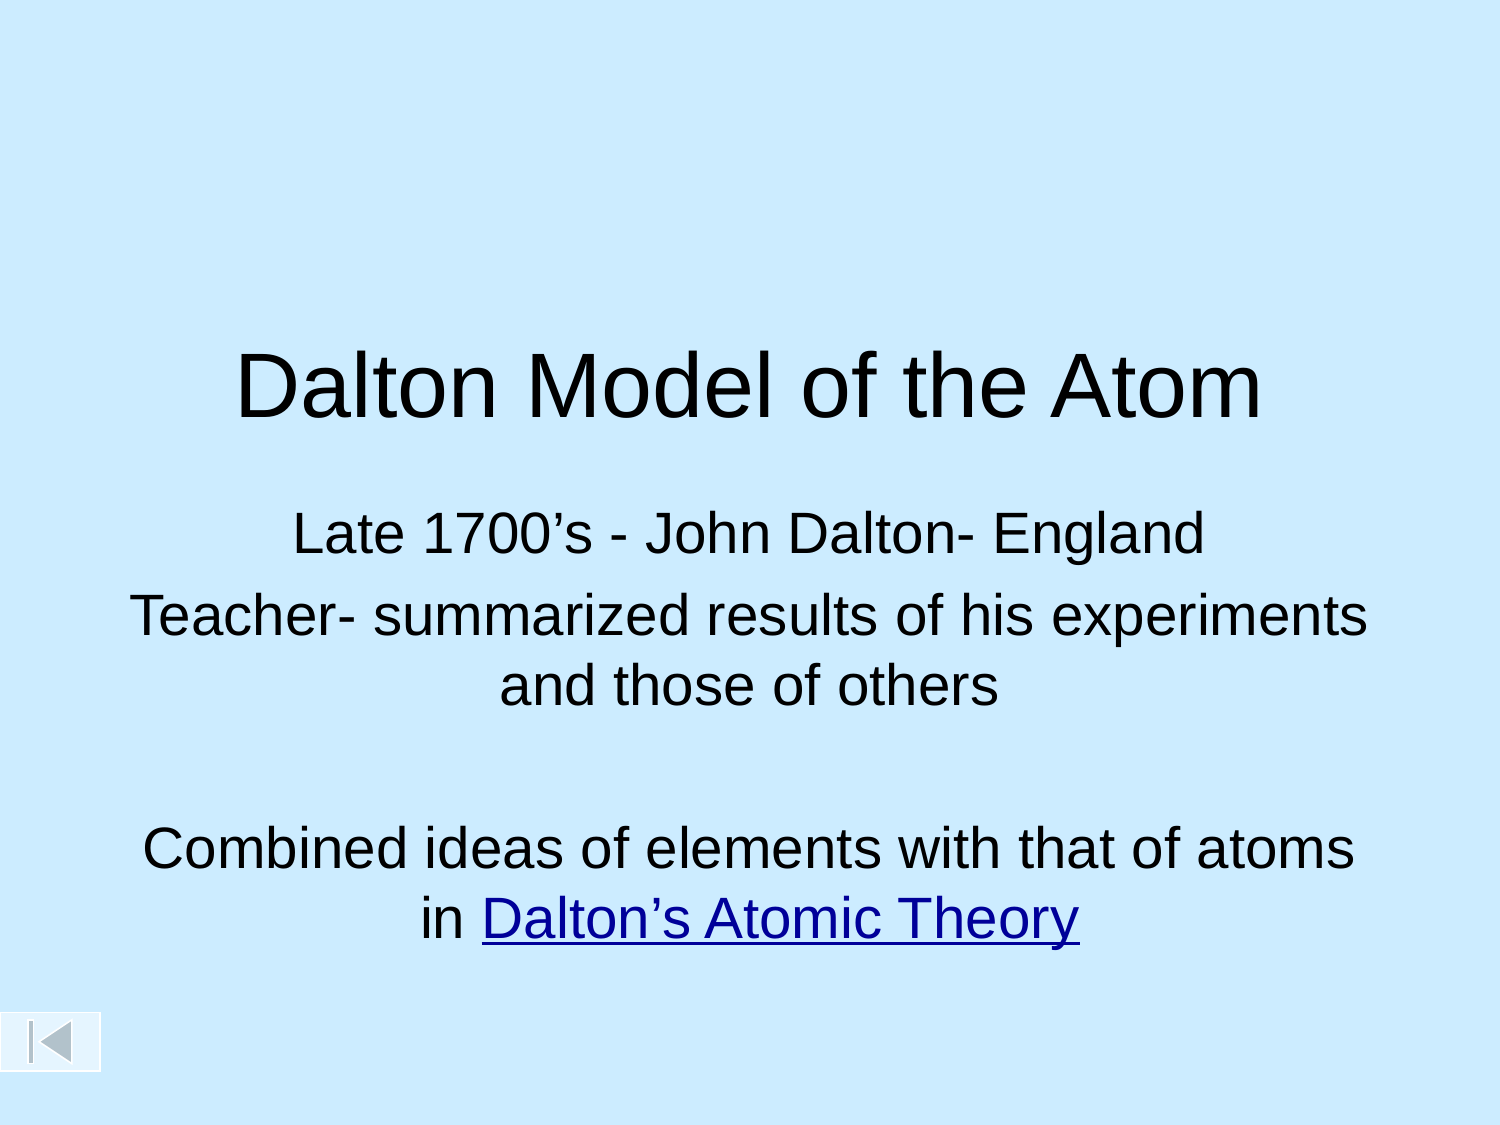

# Dalton Model of the Atom
Late 1700’s - John Dalton- England
Teacher- summarized results of his experiments and those of others

Combined ideas of elements with that of atoms in Dalton’s Atomic Theory